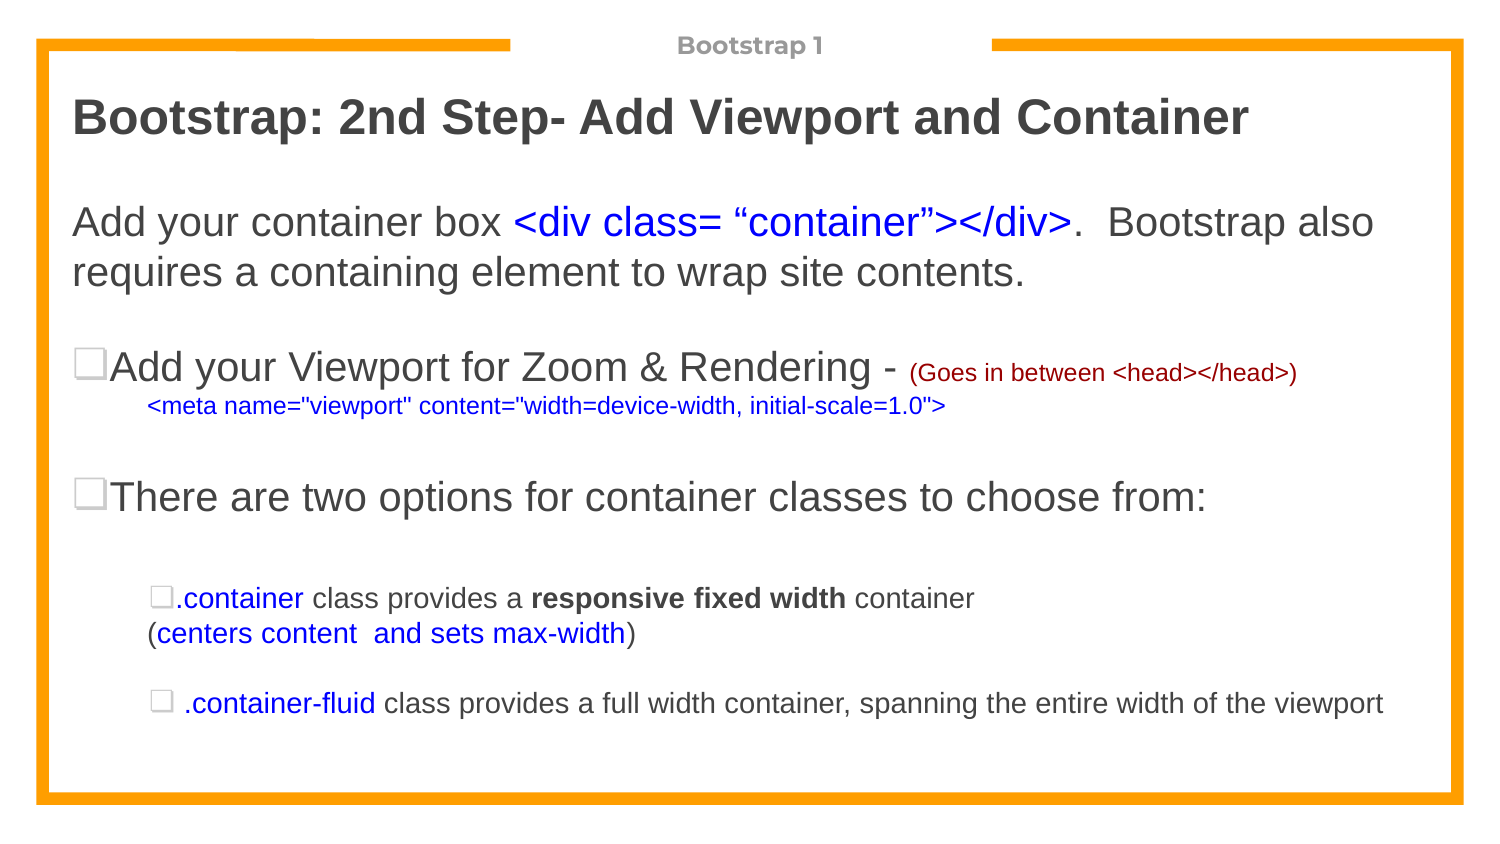

# Bootstrap 1
Bootstrap: 2nd Step- Add Viewport and Container

Add your container box <div class= “container”></div>.  Bootstrap also requires a containing element to wrap site contents.

Add your Viewport for Zoom & Rendering - (Goes in between <head></head>)
<meta name="viewport" content="width=device-width, initial-scale=1.0">

There are two options for container classes to choose from:

.container class provides a responsive fixed width container
(centers content  and sets max-width)

 .container-fluid class provides a full width container, spanning the entire width of the viewport